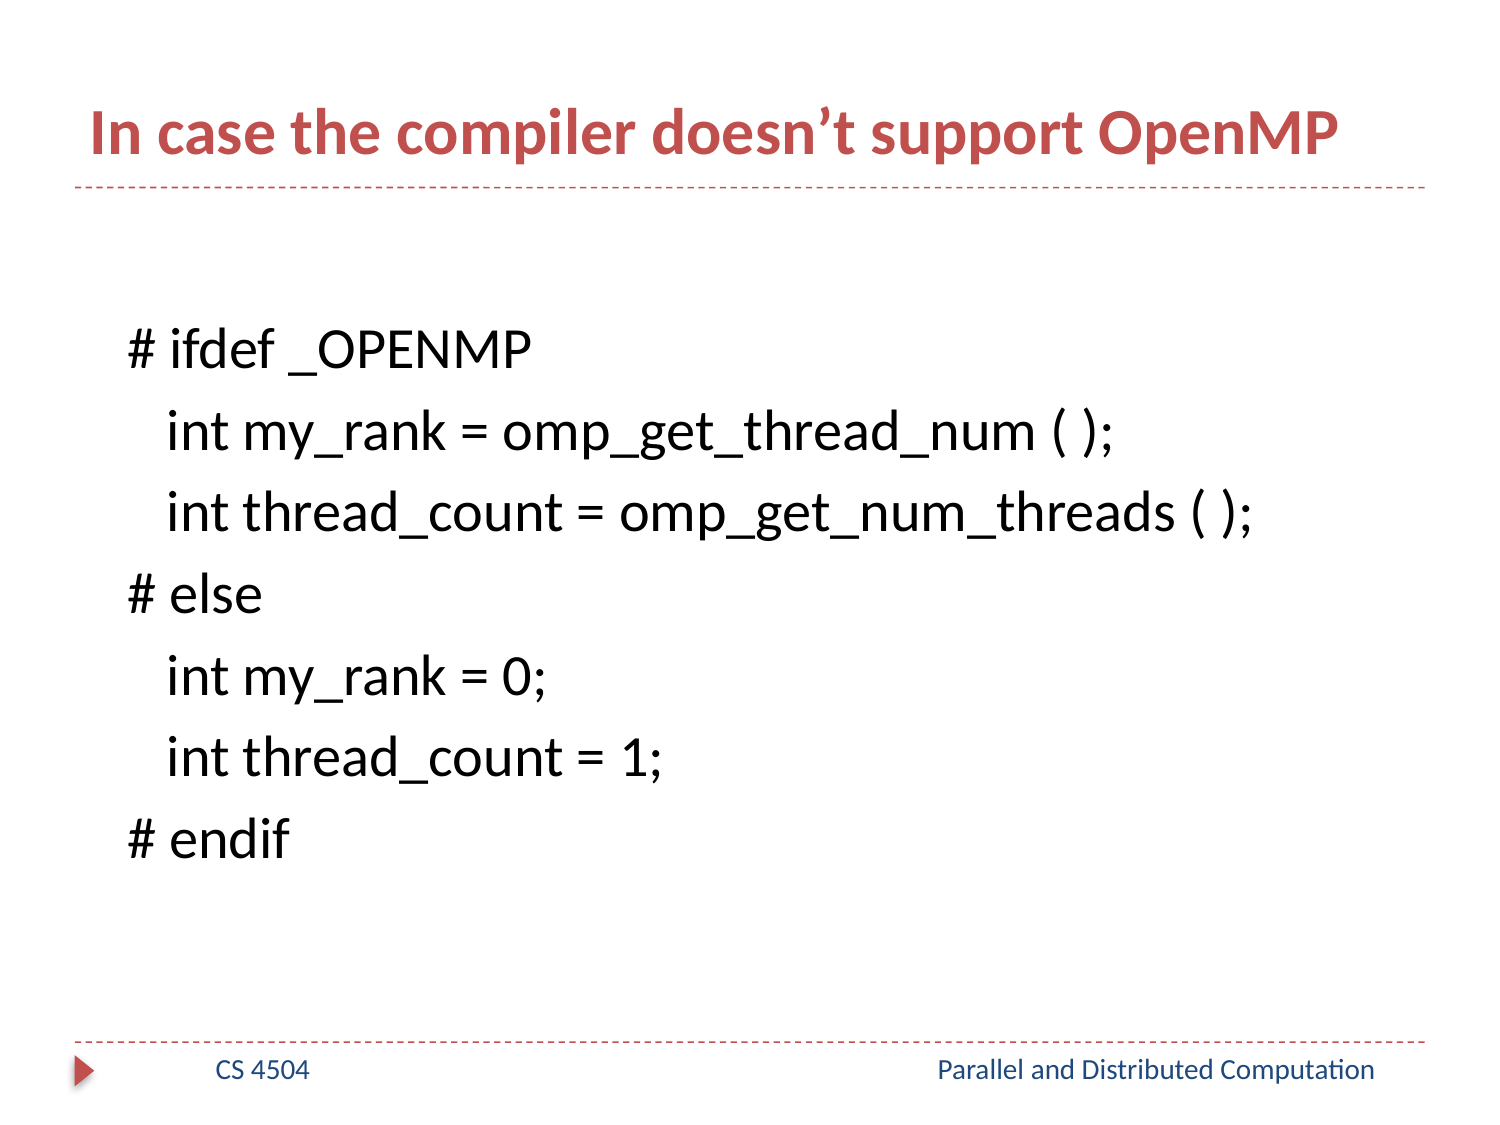

# In case the compiler doesn’t support OpenMP
# ifdef _OPENMP
   int my_rank = omp_get_thread_num ( );
   int thread_count = omp_get_num_threads ( );
# else
   int my_rank = 0;
   int thread_count = 1;
# endif
CS 4504
Parallel and Distributed Computation